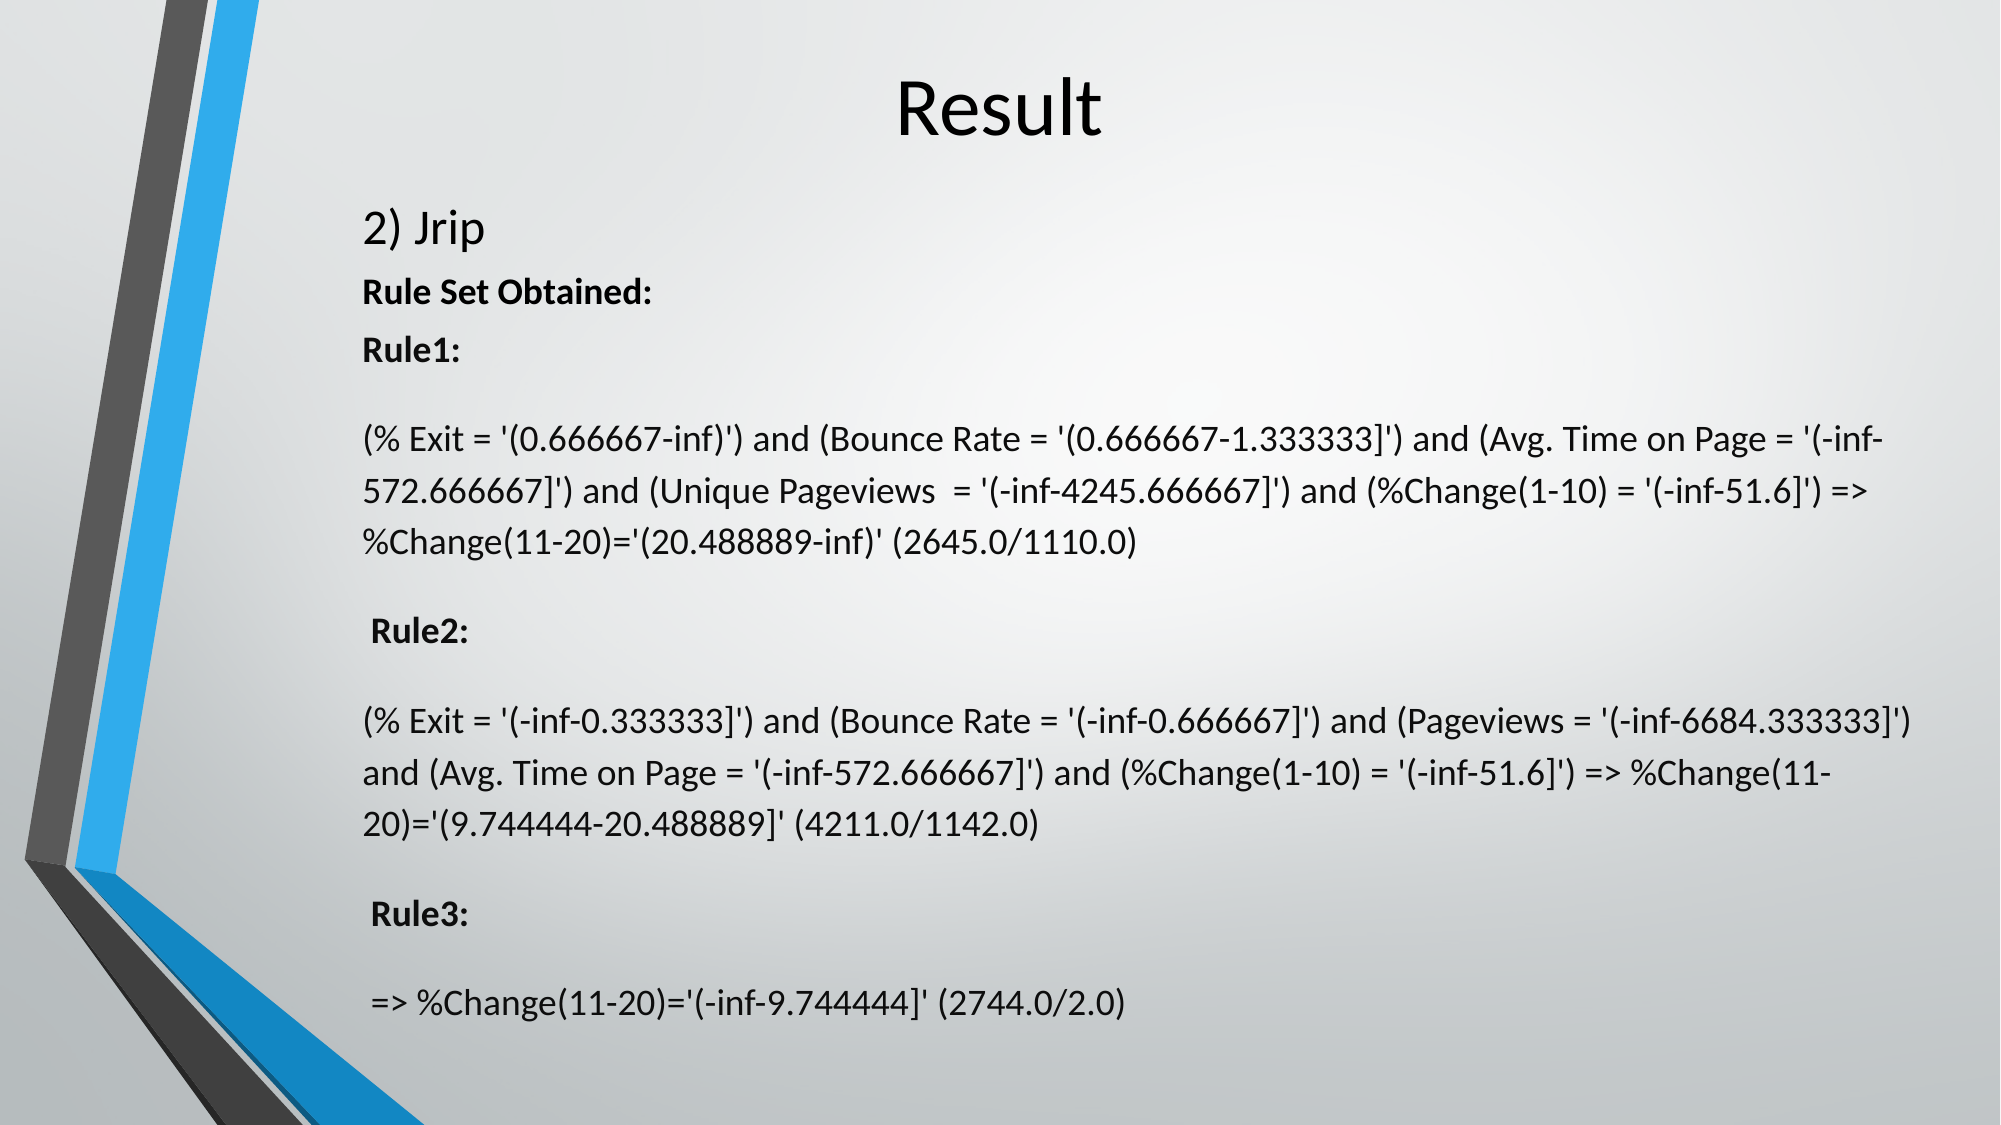

# Result
2) Jrip
Rule Set Obtained:
Rule1:
(% Exit = '(0.666667-inf)') and (Bounce Rate = '(0.666667-1.333333]') and (Avg. Time on Page = '(-inf-572.666667]') and (Unique Pageviews  = '(-inf-4245.666667]') and (%Change(1-10) = '(-inf-51.6]') => %Change(11-20)='(20.488889-inf)' (2645.0/1110.0)
 Rule2:
(% Exit = '(-inf-0.333333]') and (Bounce Rate = '(-inf-0.666667]') and (Pageviews = '(-inf-6684.333333]') and (Avg. Time on Page = '(-inf-572.666667]') and (%Change(1-10) = '(-inf-51.6]') => %Change(11-20)='(9.744444-20.488889]' (4211.0/1142.0)
 Rule3:
 => %Change(11-20)='(-inf-9.744444]' (2744.0/2.0)